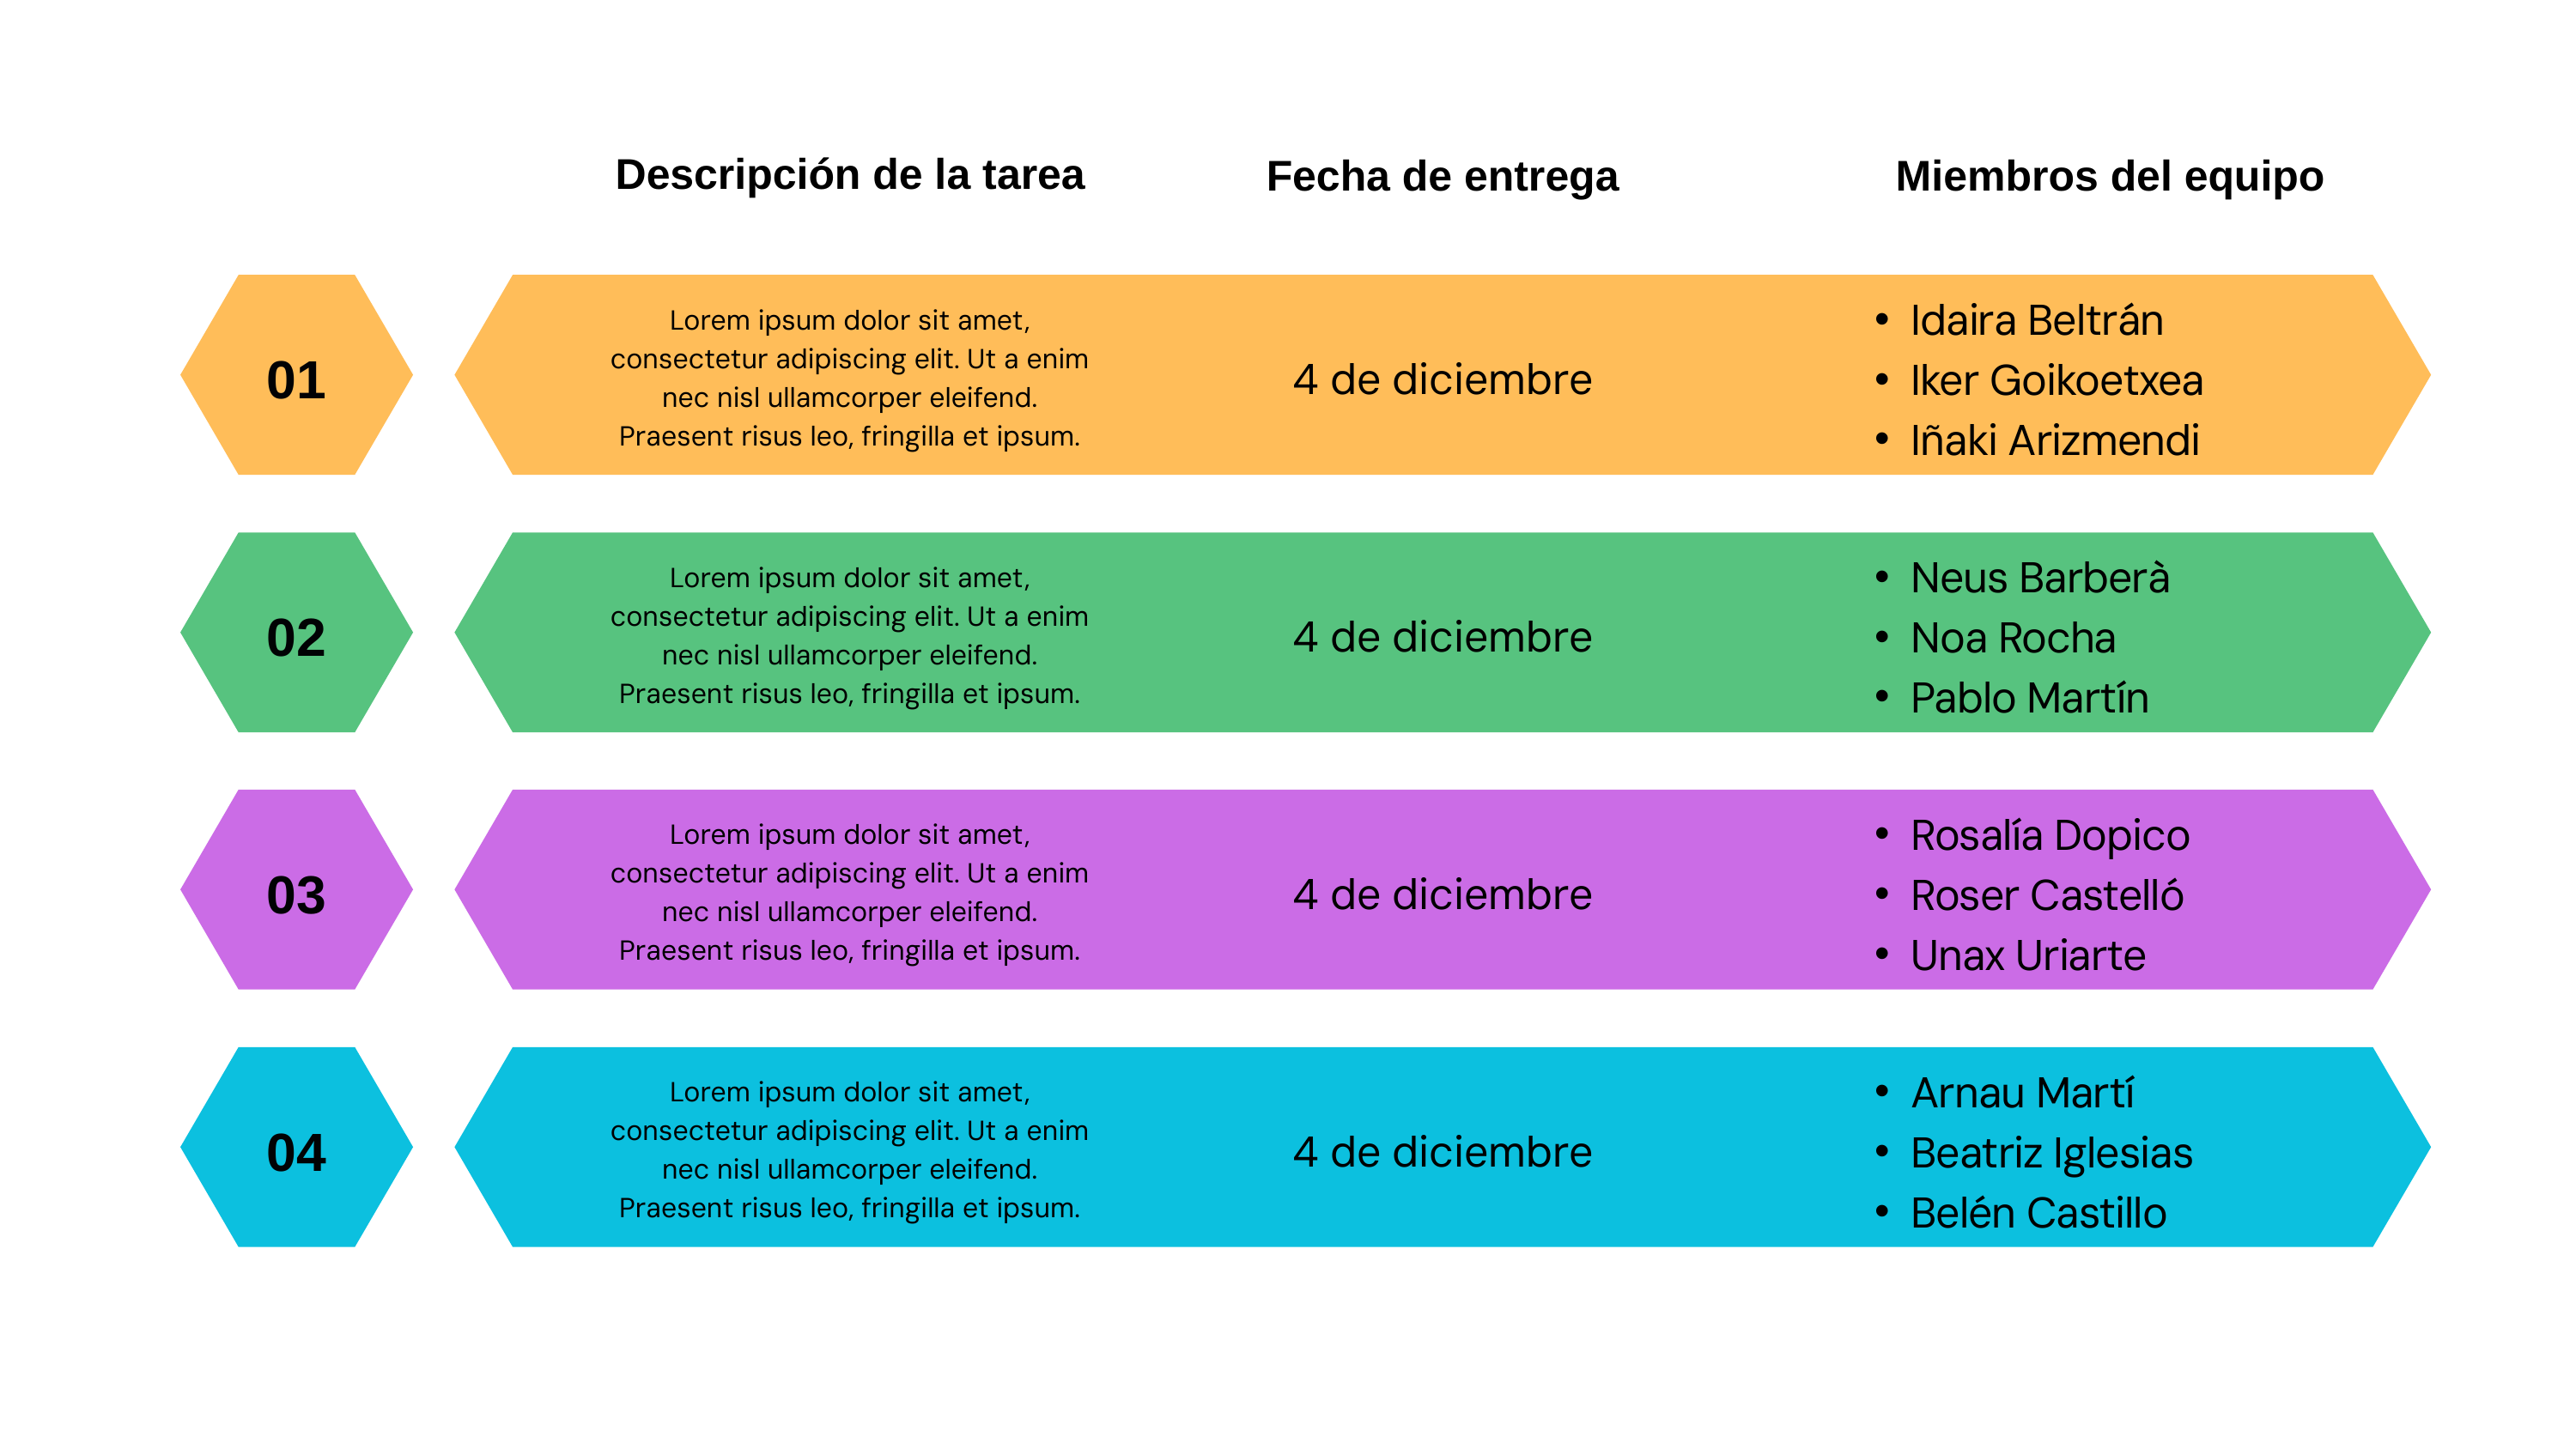

Descripción de la tarea
Fecha de entrega
Miembros del equipo

01

Idaira Beltrán
Iker Goikoetxea
Iñaki Arizmendi
Lorem ipsum dolor sit amet, consectetur adipiscing elit. Ut a enim nec nisl ullamcorper eleifend. Praesent risus leo, fringilla et ipsum.
4 de diciembre

02

Neus Barberà
Noa Rocha
Pablo Martín
Lorem ipsum dolor sit amet, consectetur adipiscing elit. Ut a enim nec nisl ullamcorper eleifend. Praesent risus leo, fringilla et ipsum.
4 de diciembre

03

Rosalía Dopico
Roser Castelló
Unax Uriarte
Lorem ipsum dolor sit amet, consectetur adipiscing elit. Ut a enim nec nisl ullamcorper eleifend. Praesent risus leo, fringilla et ipsum.
4 de diciembre

04

Arnau Martí
Beatriz Iglesias
Belén Castillo
Lorem ipsum dolor sit amet, consectetur adipiscing elit. Ut a enim nec nisl ullamcorper eleifend. Praesent risus leo, fringilla et ipsum.
4 de diciembre